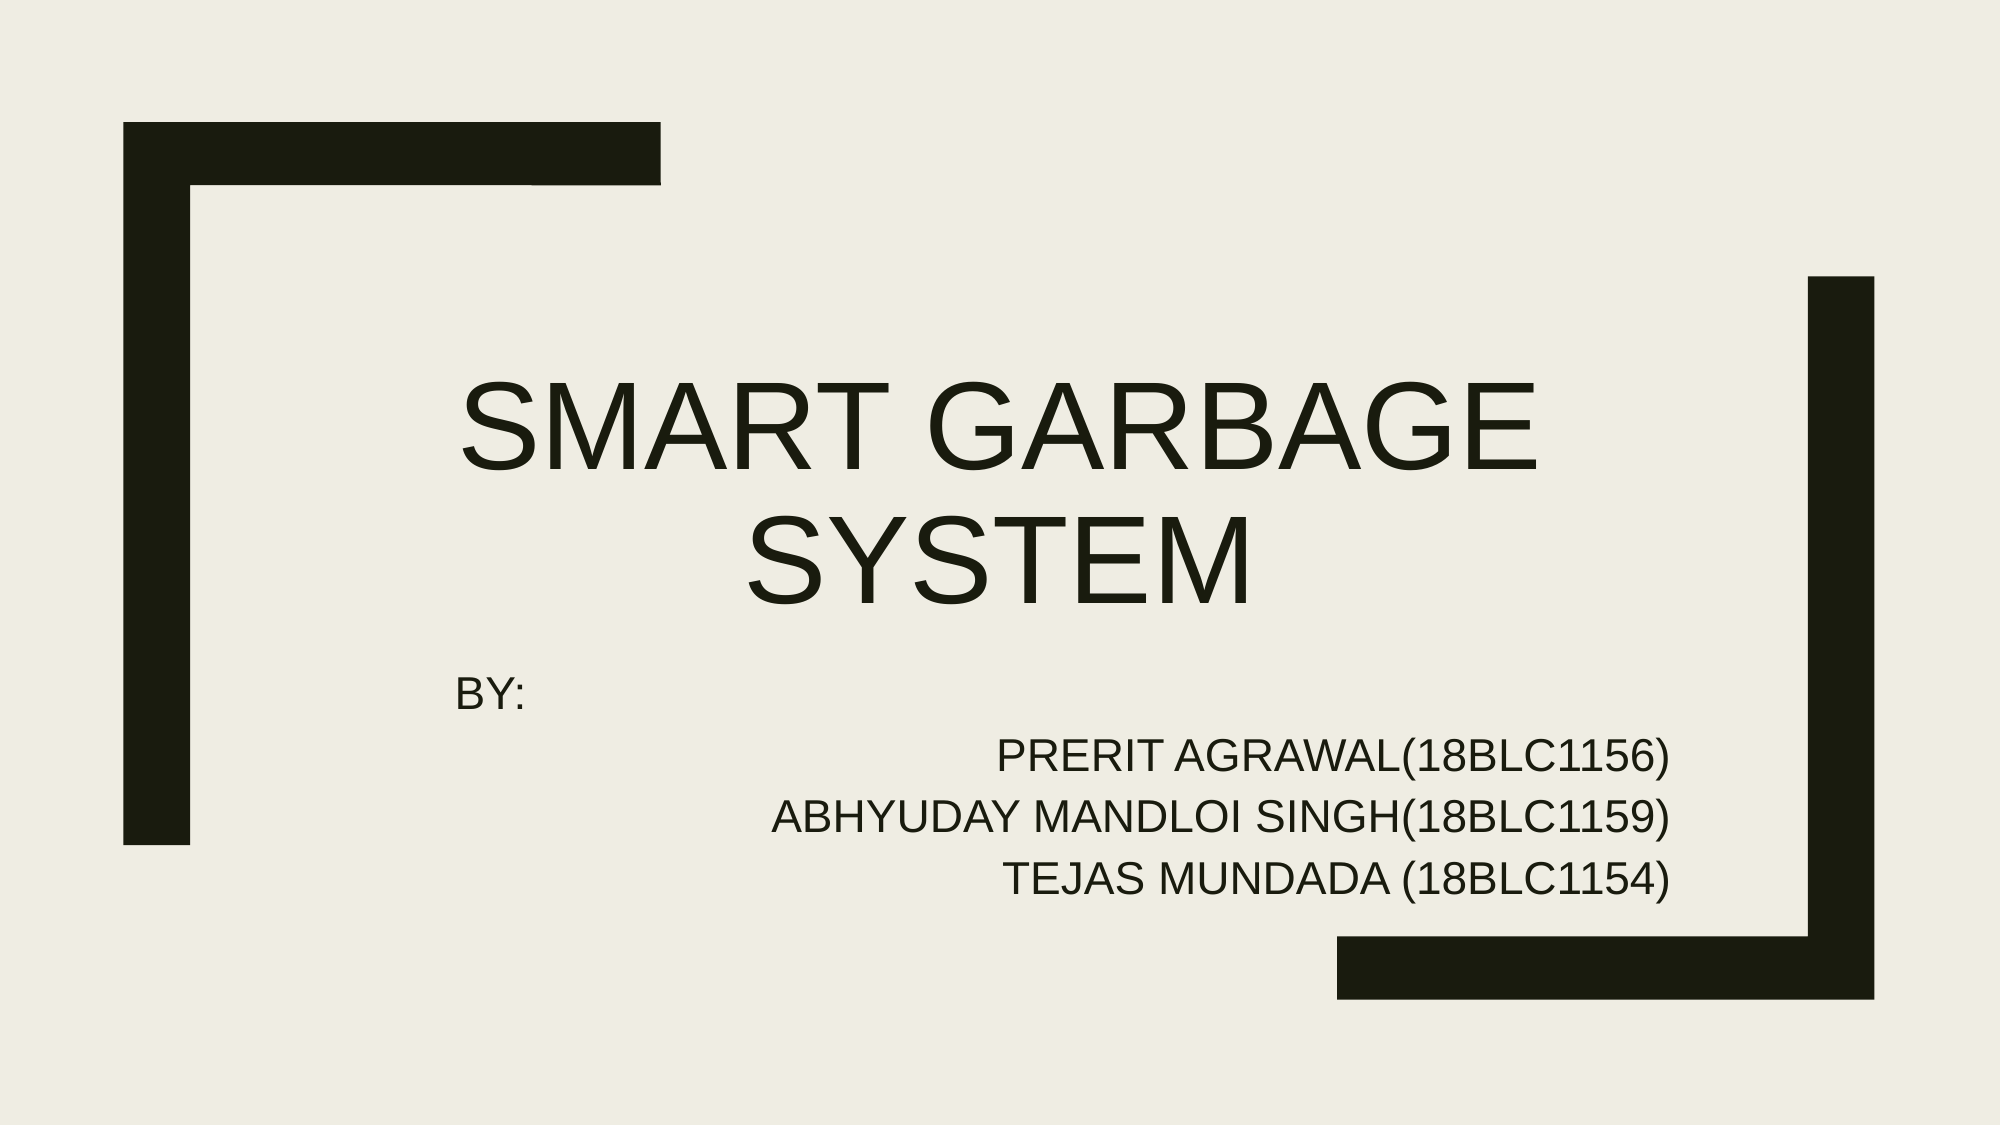

# SMART GARBAGE SYSTEM
BY:
PRERIT AGRAWAL(18BLC1156)
ABHYUDAY MANDLOI SINGH(18BLC1159)
TEJAS MUNDADA (18BLC1154)